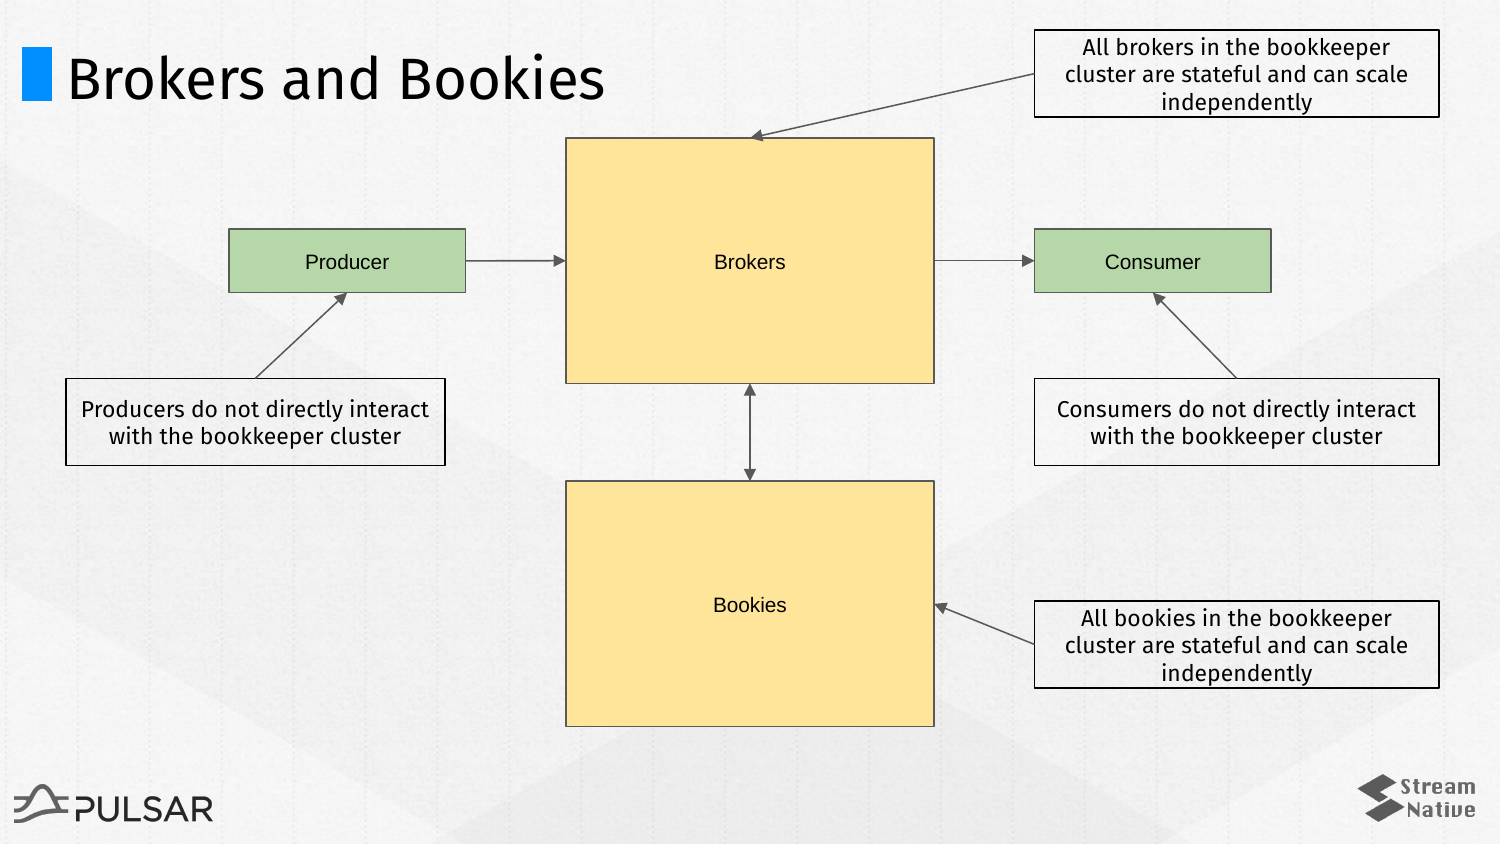

# Brokers and Bookies
All brokers in the bookkeeper cluster are stateful and can scale independently
Brokers
Producer
Consumer
Producers do not directly interact with the bookkeeper cluster
Consumers do not directly interact with the bookkeeper cluster
Bookies
All bookies in the bookkeeper cluster are stateful and can scale independently